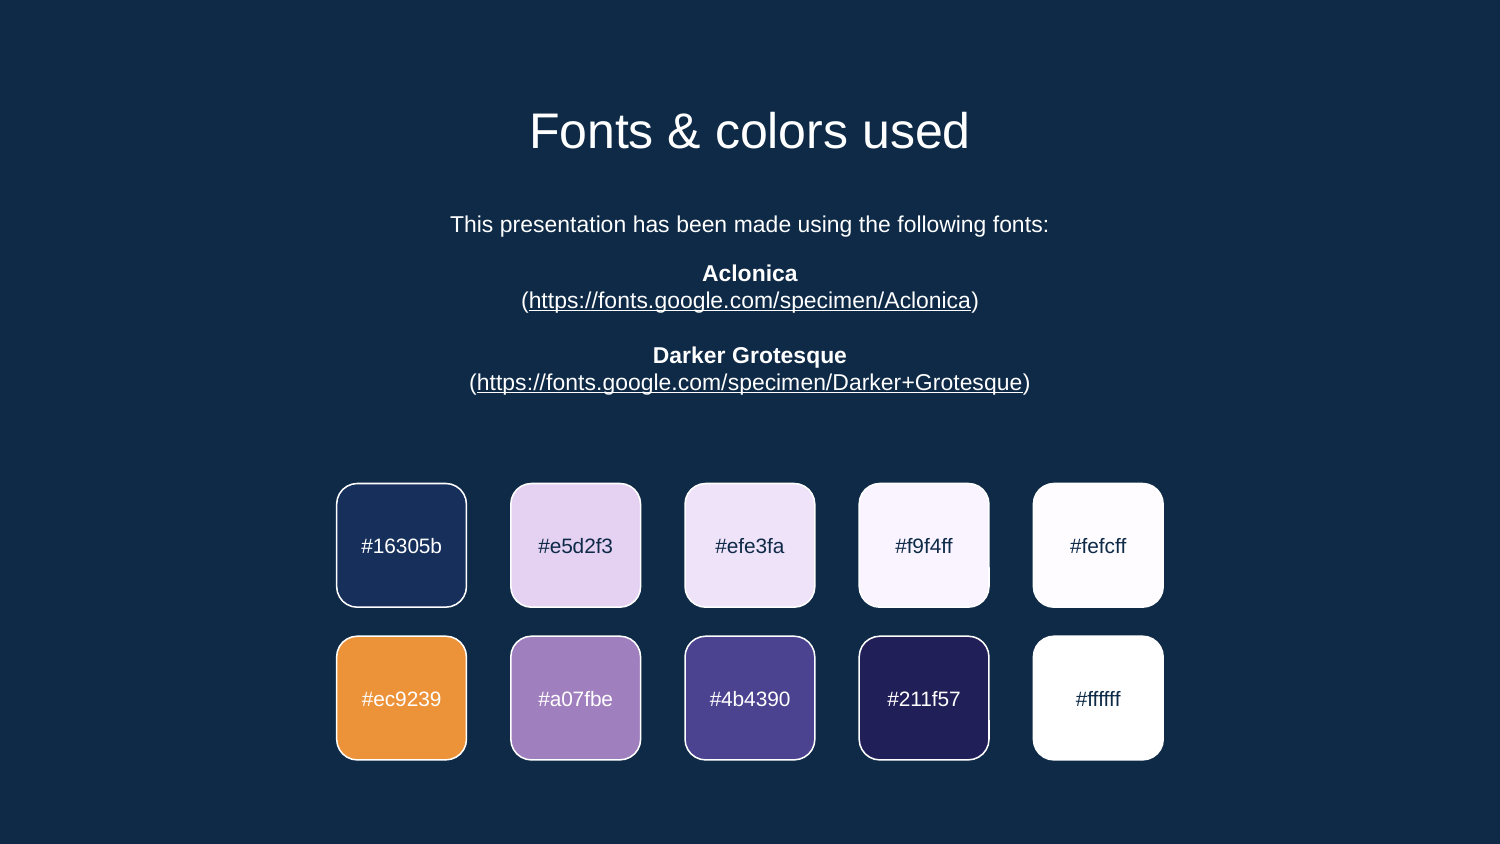

# Fonts & colors used
This presentation has been made using the following fonts:
Aclonica
(https://fonts.google.com/specimen/Aclonica)

Darker Grotesque
(https://fonts.google.com/specimen/Darker+Grotesque)

#16305b
#e5d2f3
#efe3fa
#f9f4ff
#fefcff

#ec9239
#a07fbe
#4b4390
#211f57
#ffffff